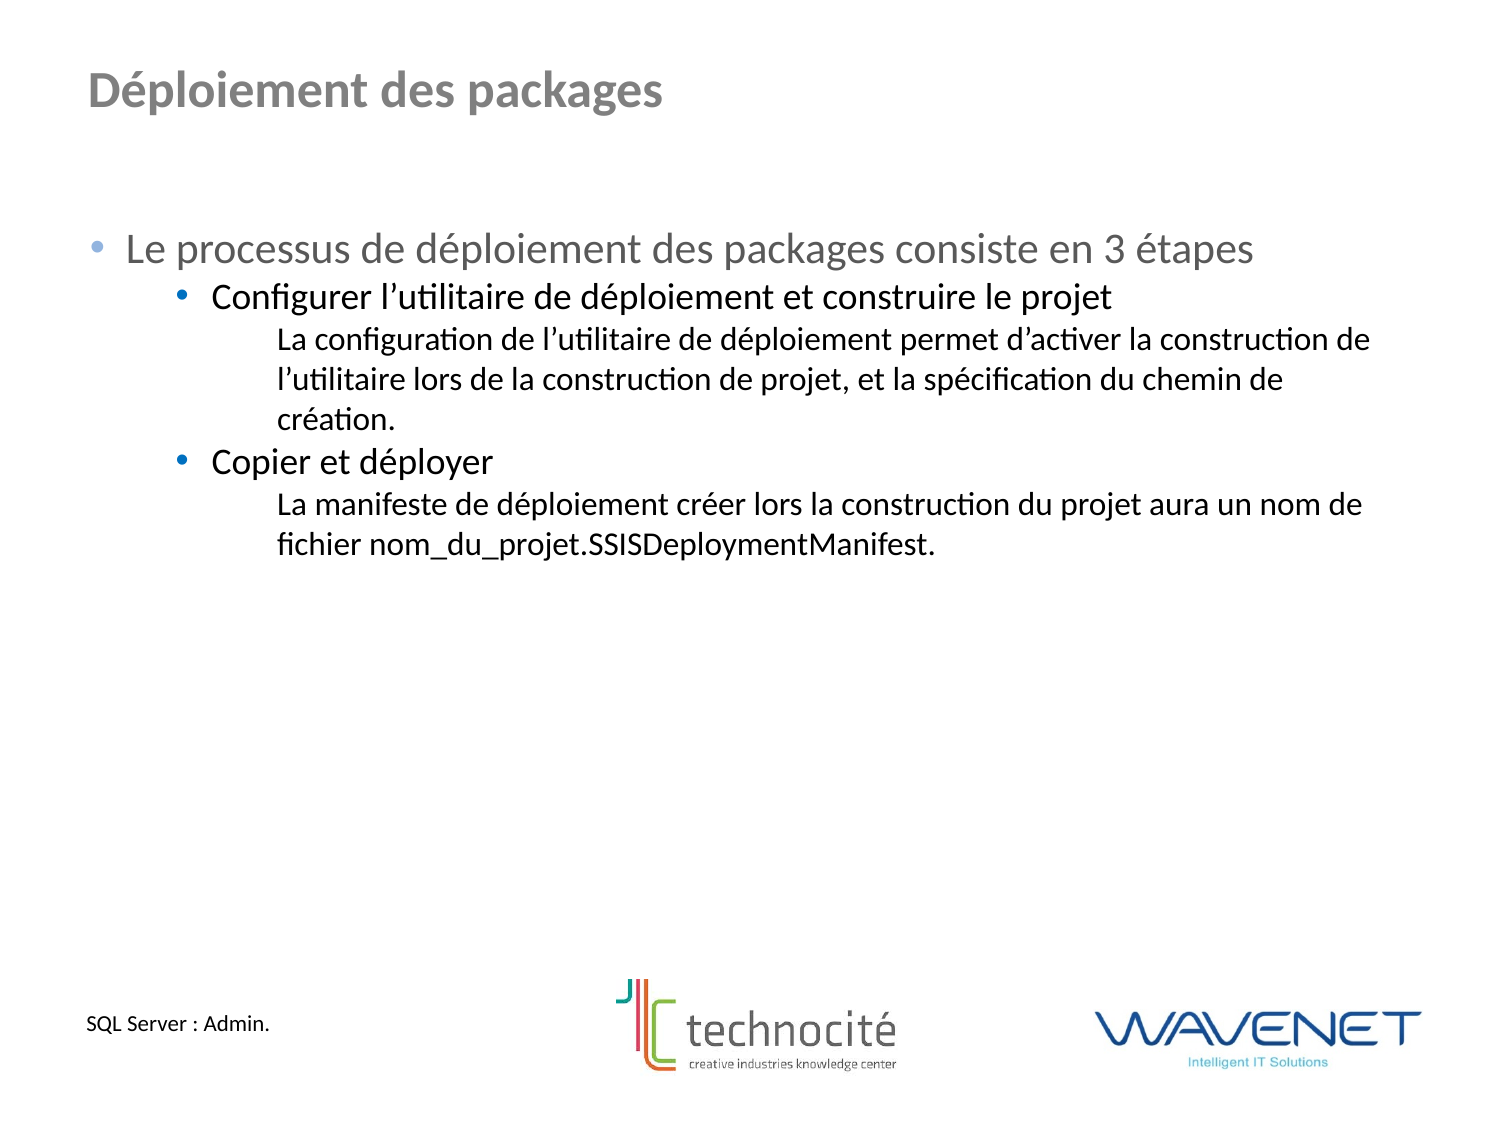

Déploiement des packages
Le processus de déploiement des packages consiste en 3 étapes
Configurer l’utilitaire de déploiement et construire le projet
La configuration de l’utilitaire de déploiement permet d’activer la construction de l’utilitaire lors de la construction de projet, et la spécification du chemin de création.
Copier et déployer
La manifeste de déploiement créer lors la construction du projet aura un nom de fichier nom_du_projet.SSISDeploymentManifest.
SQL Server : Admin.